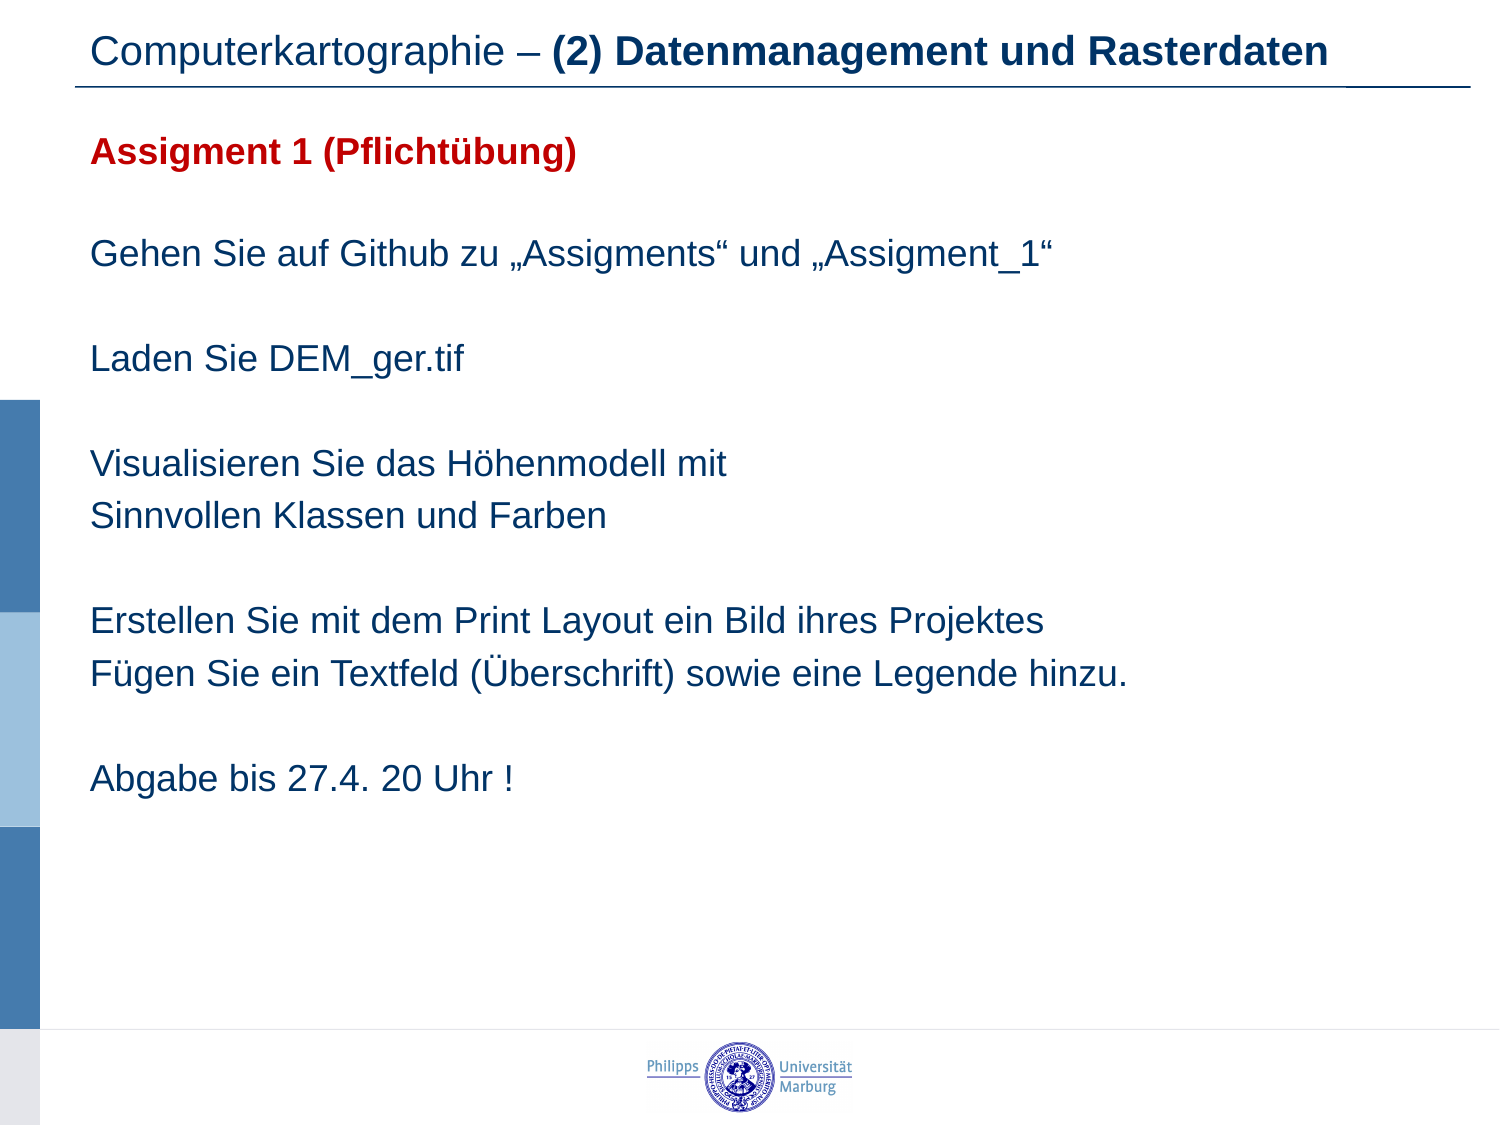

Computerkartographie – (2) Datenmanagement und Rasterdaten

Assigment 1 (Pflichtübung)
Gehen Sie auf Github zu „Assigments“ und „Assigment_1“

Laden Sie DEM_ger.tif

Visualisieren Sie das Höhenmodell mit
Sinnvollen Klassen und Farben

Erstellen Sie mit dem Print Layout ein Bild ihres Projektes
Fügen Sie ein Textfeld (Überschrift) sowie eine Legende hinzu.

Abgabe bis 27.4. 20 Uhr !